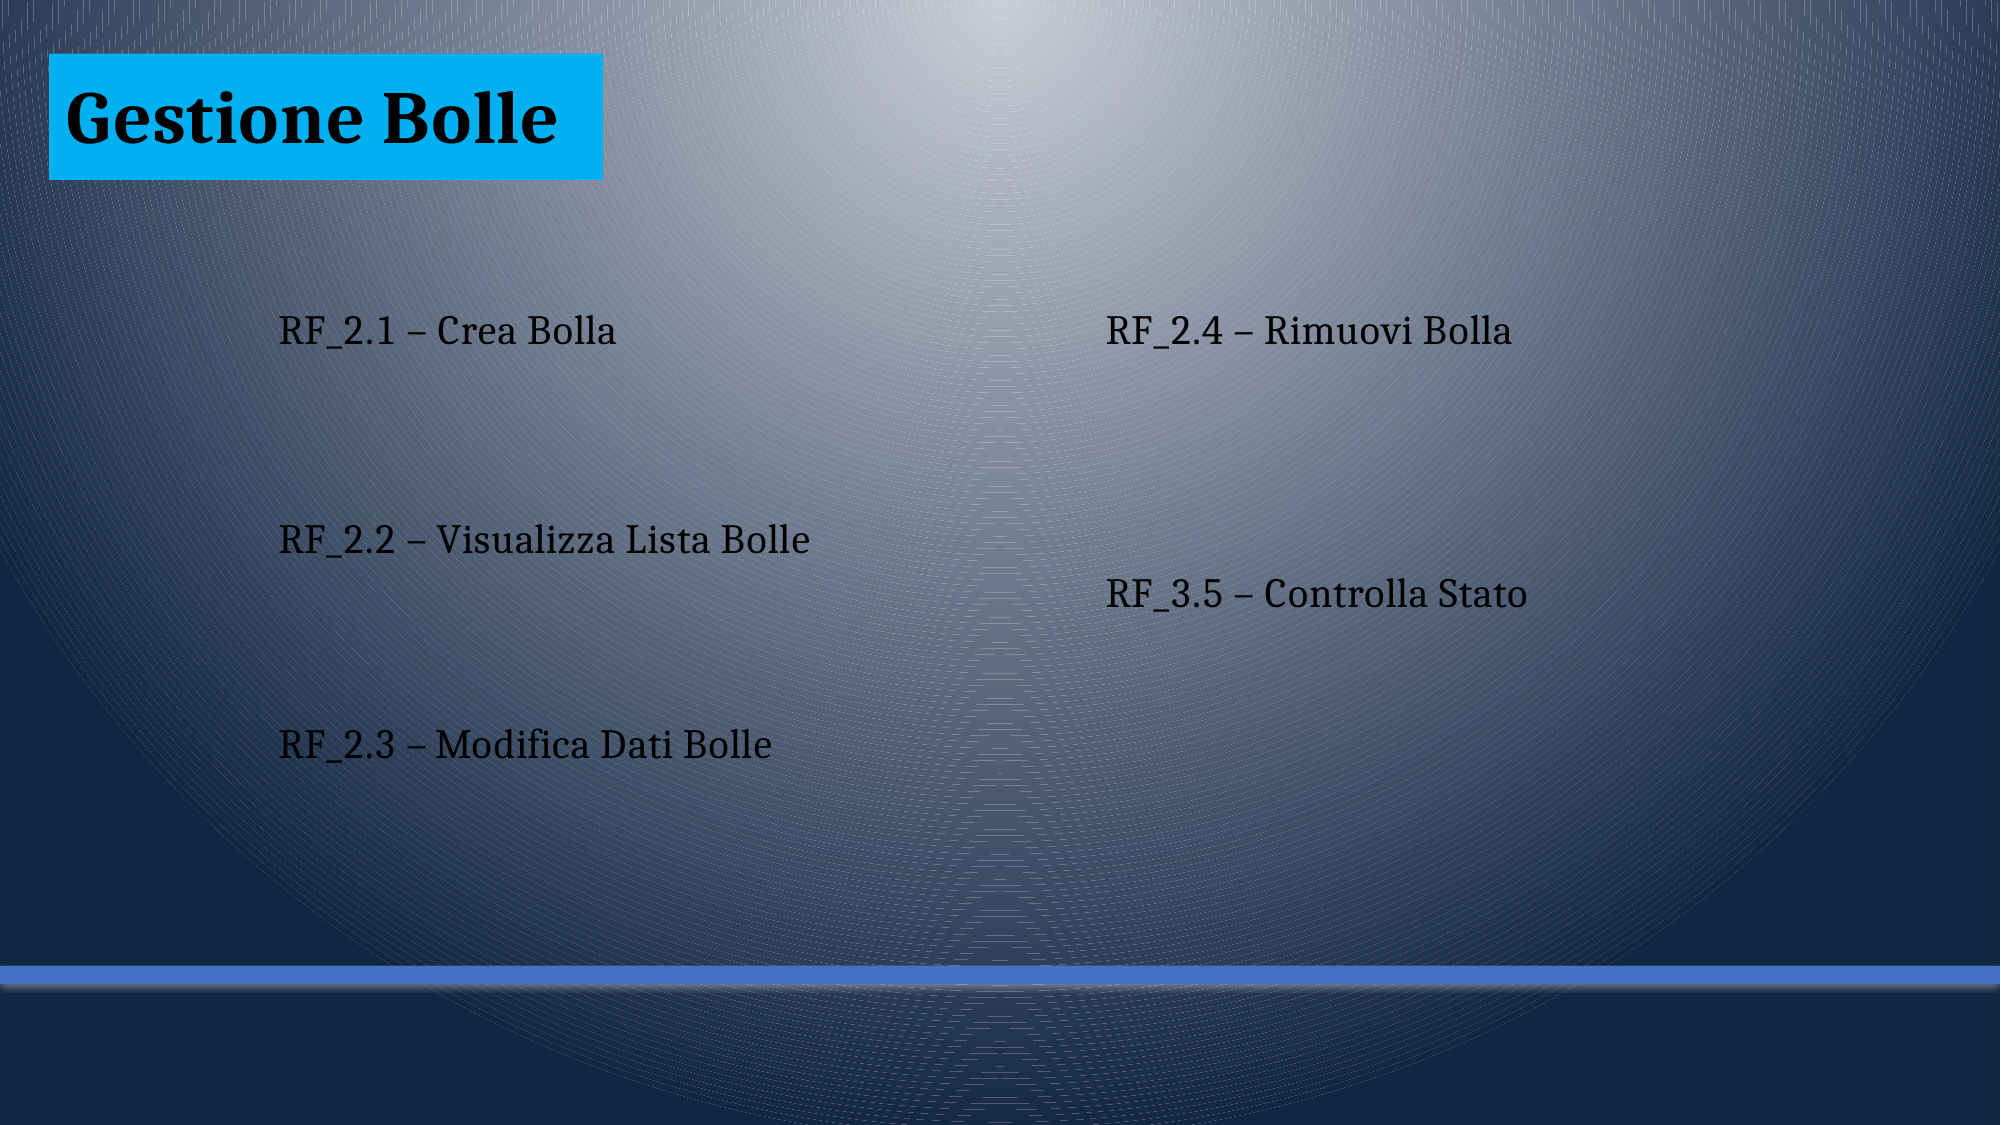

Gestione Bolle
RF_2.1 – Crea Bolla

RF_2.4 – Rimuovi Bolla

RF_2.2 – Visualizza Lista Bolle

RF_3.5 – Controlla Stato

RF_2.3 – Modifica Dati Bolle